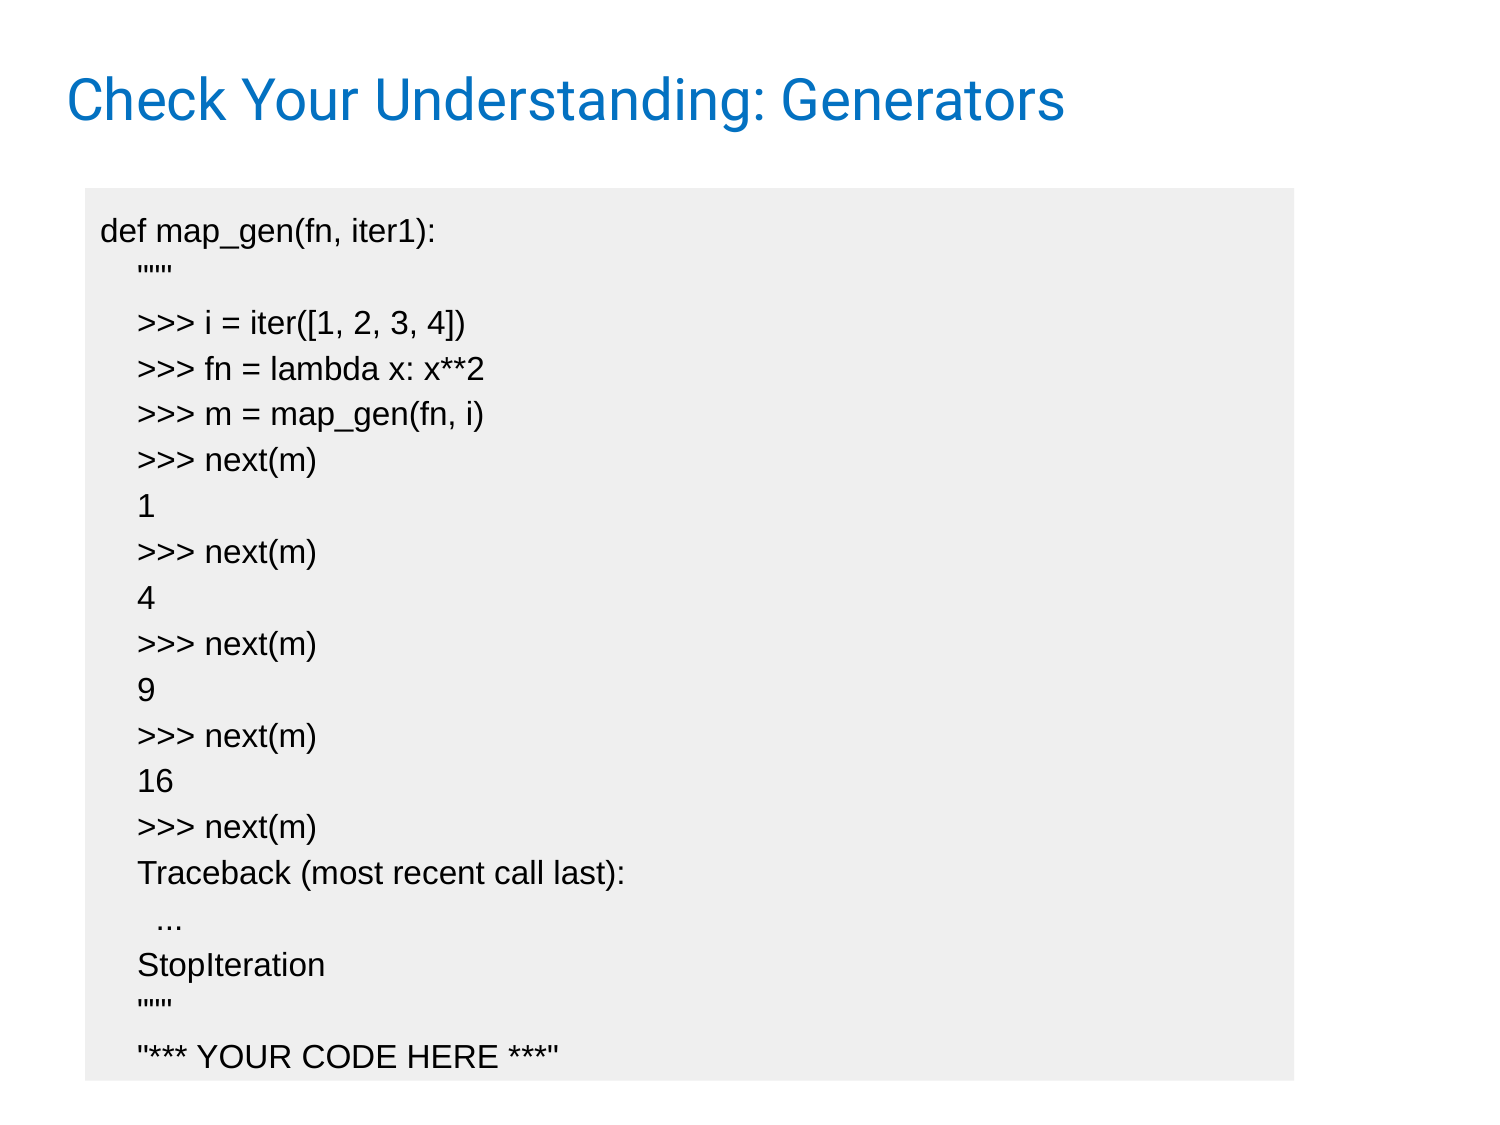

# Check Your Understanding: Generators
def map_gen(fn, iter1):
    """
    >>> i = iter([1, 2, 3, 4])
    >>> fn = lambda x: x**2
    >>> m = map_gen(fn, i)
    >>> next(m)
    1
    >>> next(m)
    4
    >>> next(m)
    9
    >>> next(m)
    16
    >>> next(m)
    Traceback (most recent call last):
      ...
    StopIteration
    """
    "*** YOUR CODE HERE ***"